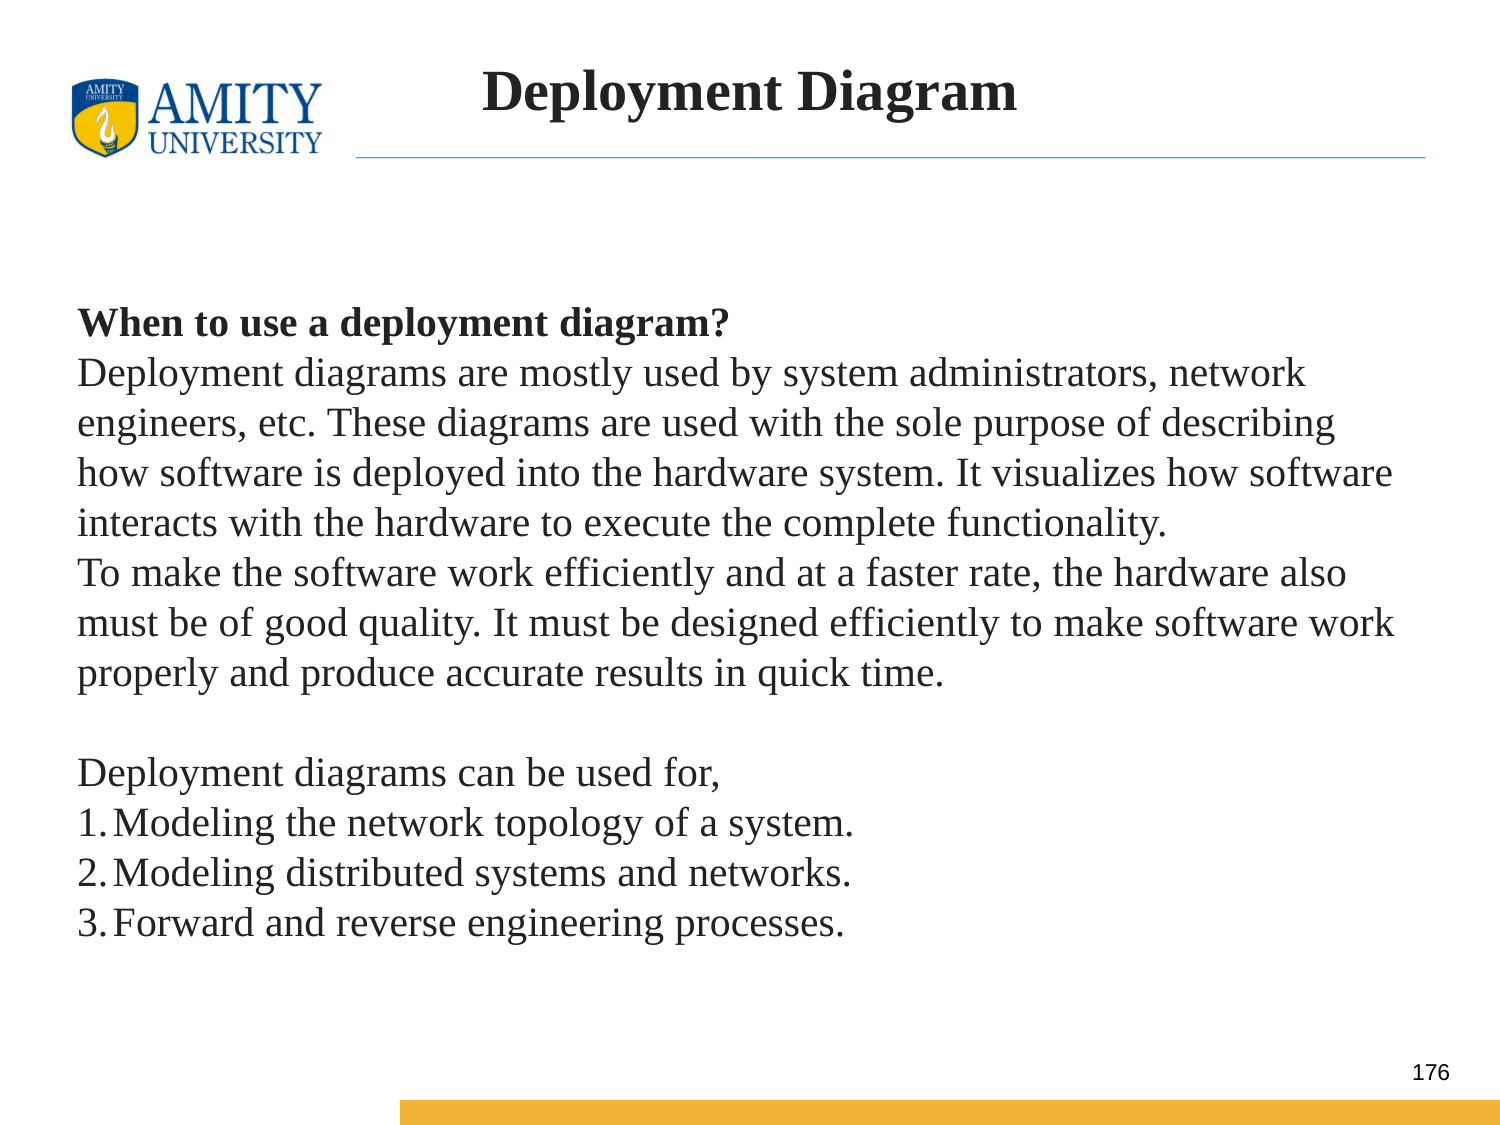

# Deployment Diagram

When to use a deployment diagram?
Deployment diagrams are mostly used by system administrators, network engineers, etc. These diagrams are used with the sole purpose of describing how software is deployed into the hardware system. It visualizes how software interacts with the hardware to execute the complete functionality.
To make the software work efficiently and at a faster rate, the hardware also must be of good quality. It must be designed efficiently to make software work properly and produce accurate results in quick time.
Deployment diagrams can be used for,
Modeling the network topology of a system.
Modeling distributed systems and networks.
Forward and reverse engineering processes.

176